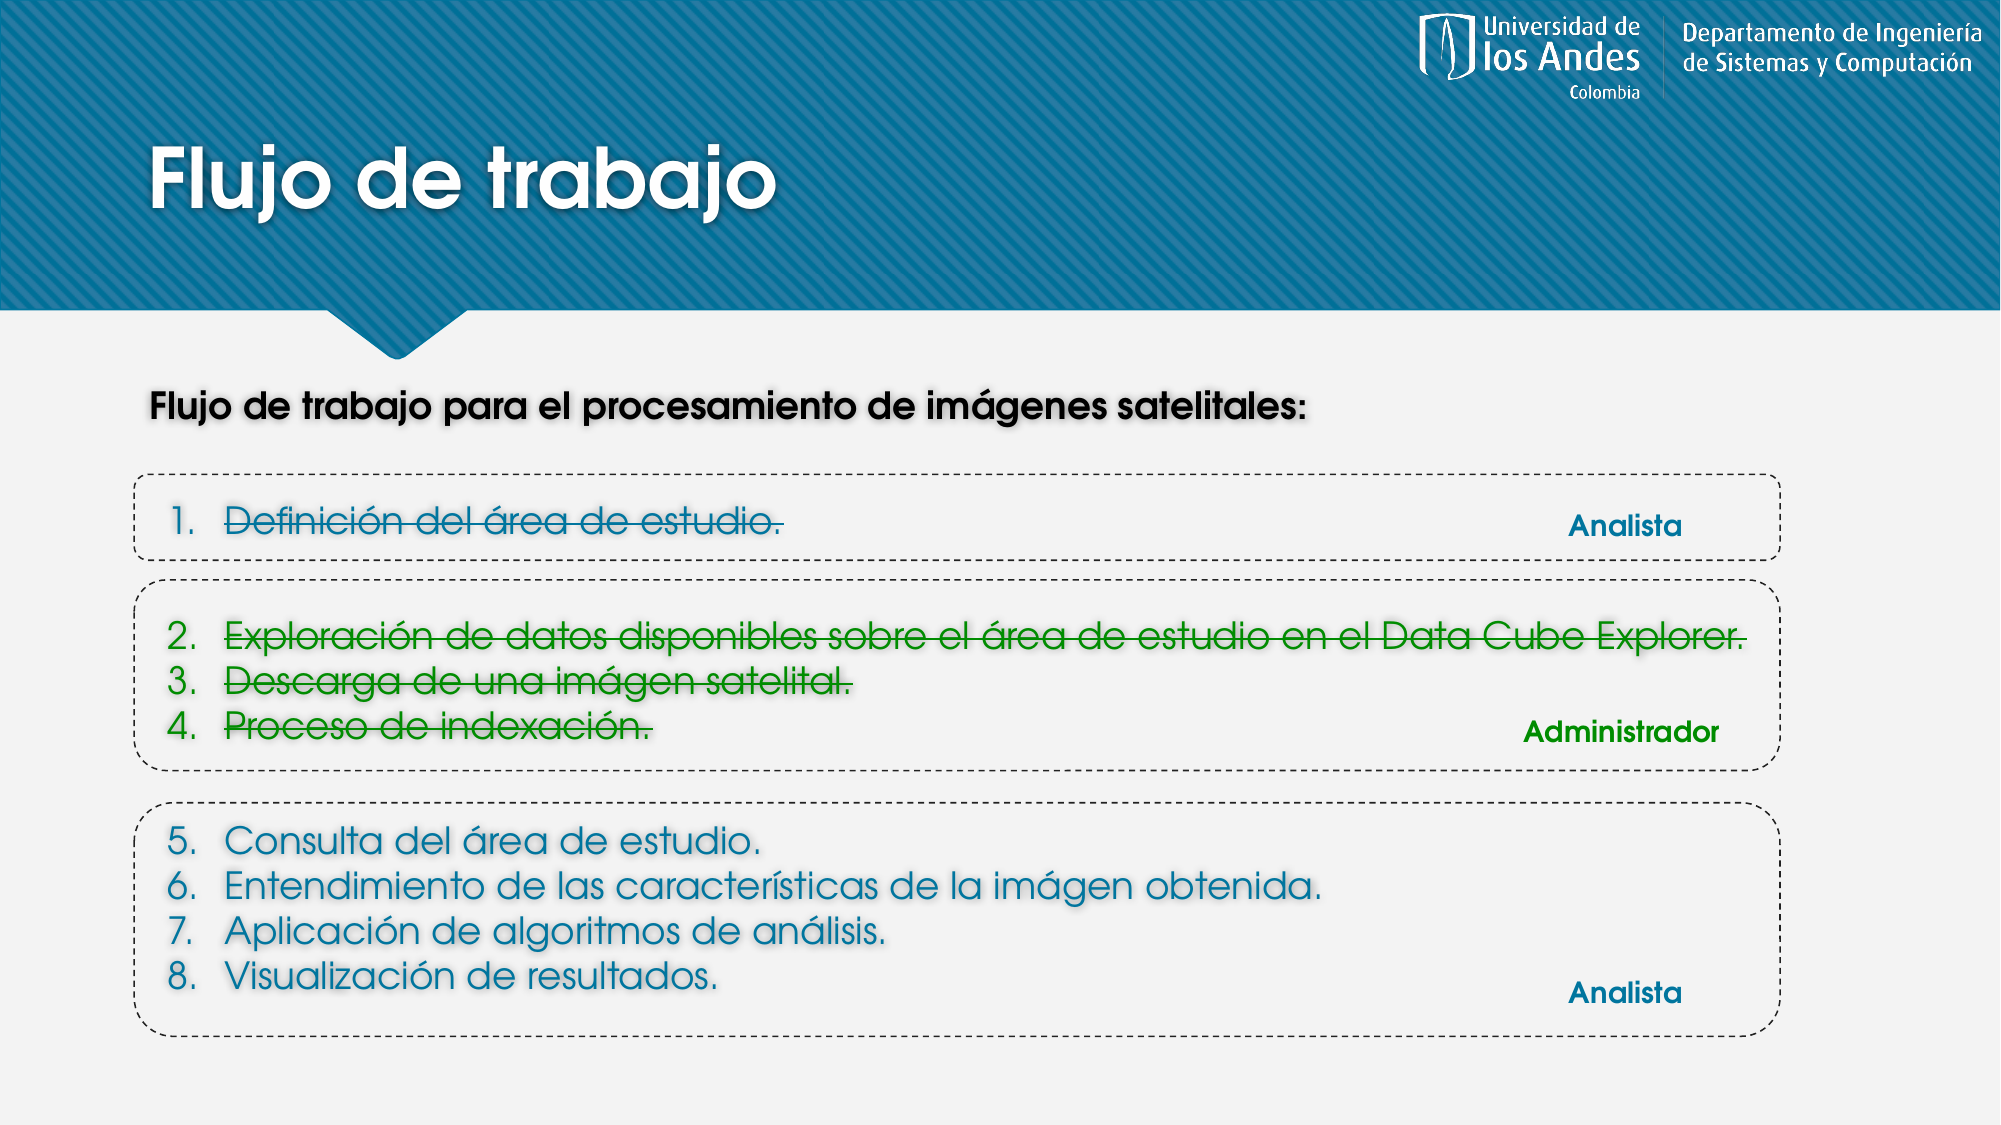

# Flujo de trabajo
Flujo de trabajo para el procesamiento de imágenes satelitales:

Definición del área de estudio.

Exploración de datos disponibles sobre el área de estudio en el Data Cube Explorer.
Descarga de una imágen satelital.
Proceso de indexación.

Consulta del área de estudio.
Entendimiento de las características de la imágen obtenida.
Aplicación de algoritmos de análisis.
Visualización de resultados.

Analista

Administrador

Analista